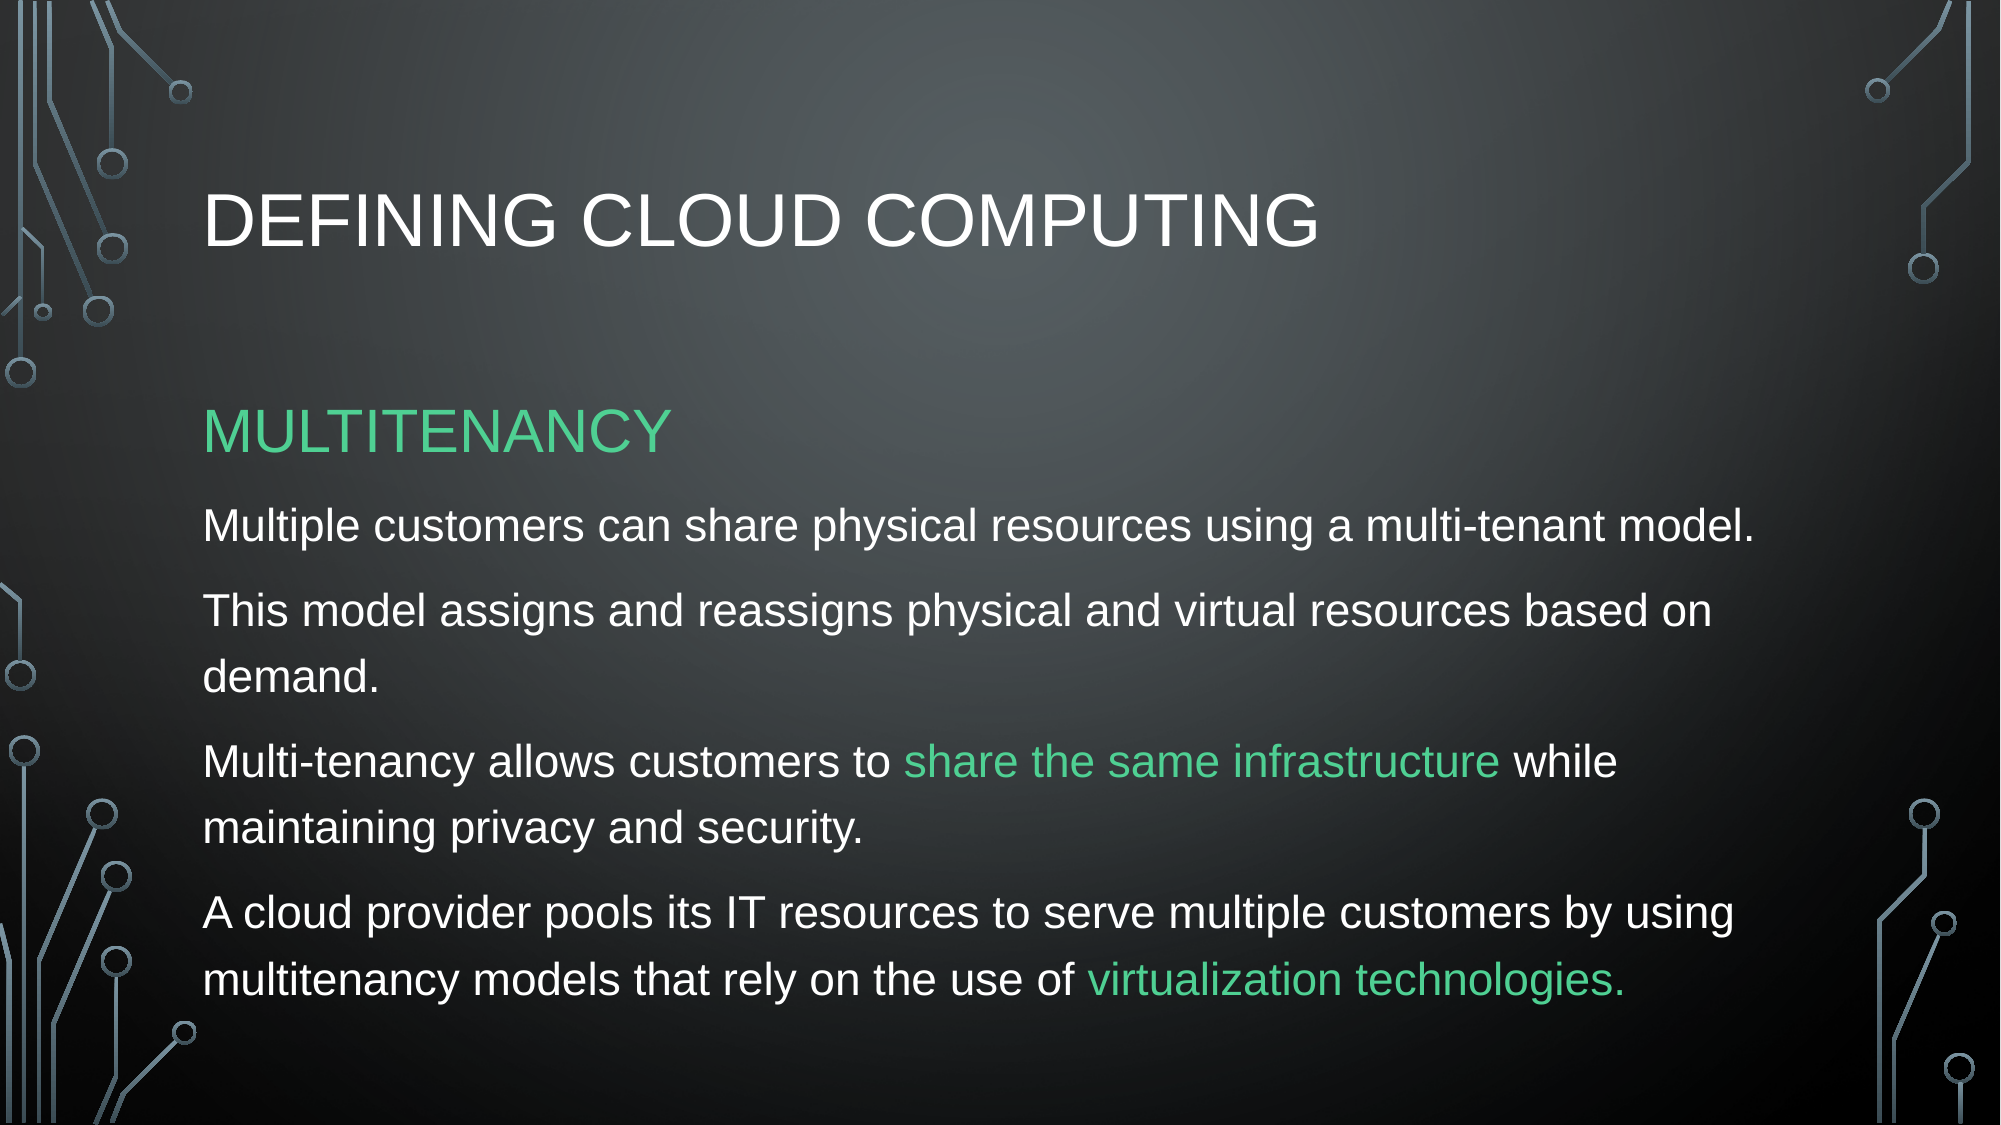

# DEFINING CLOUD COMPUTING
MULTITENANCY
Multiple customers can share physical resources using a multi-tenant model.
This model assigns and reassigns physical and virtual resources based on demand.
Multi-tenancy allows customers to share the same infrastructure while maintaining privacy and security.
A cloud provider pools its IT resources to serve multiple customers by using multitenancy models that rely on the use of virtualization technologies.